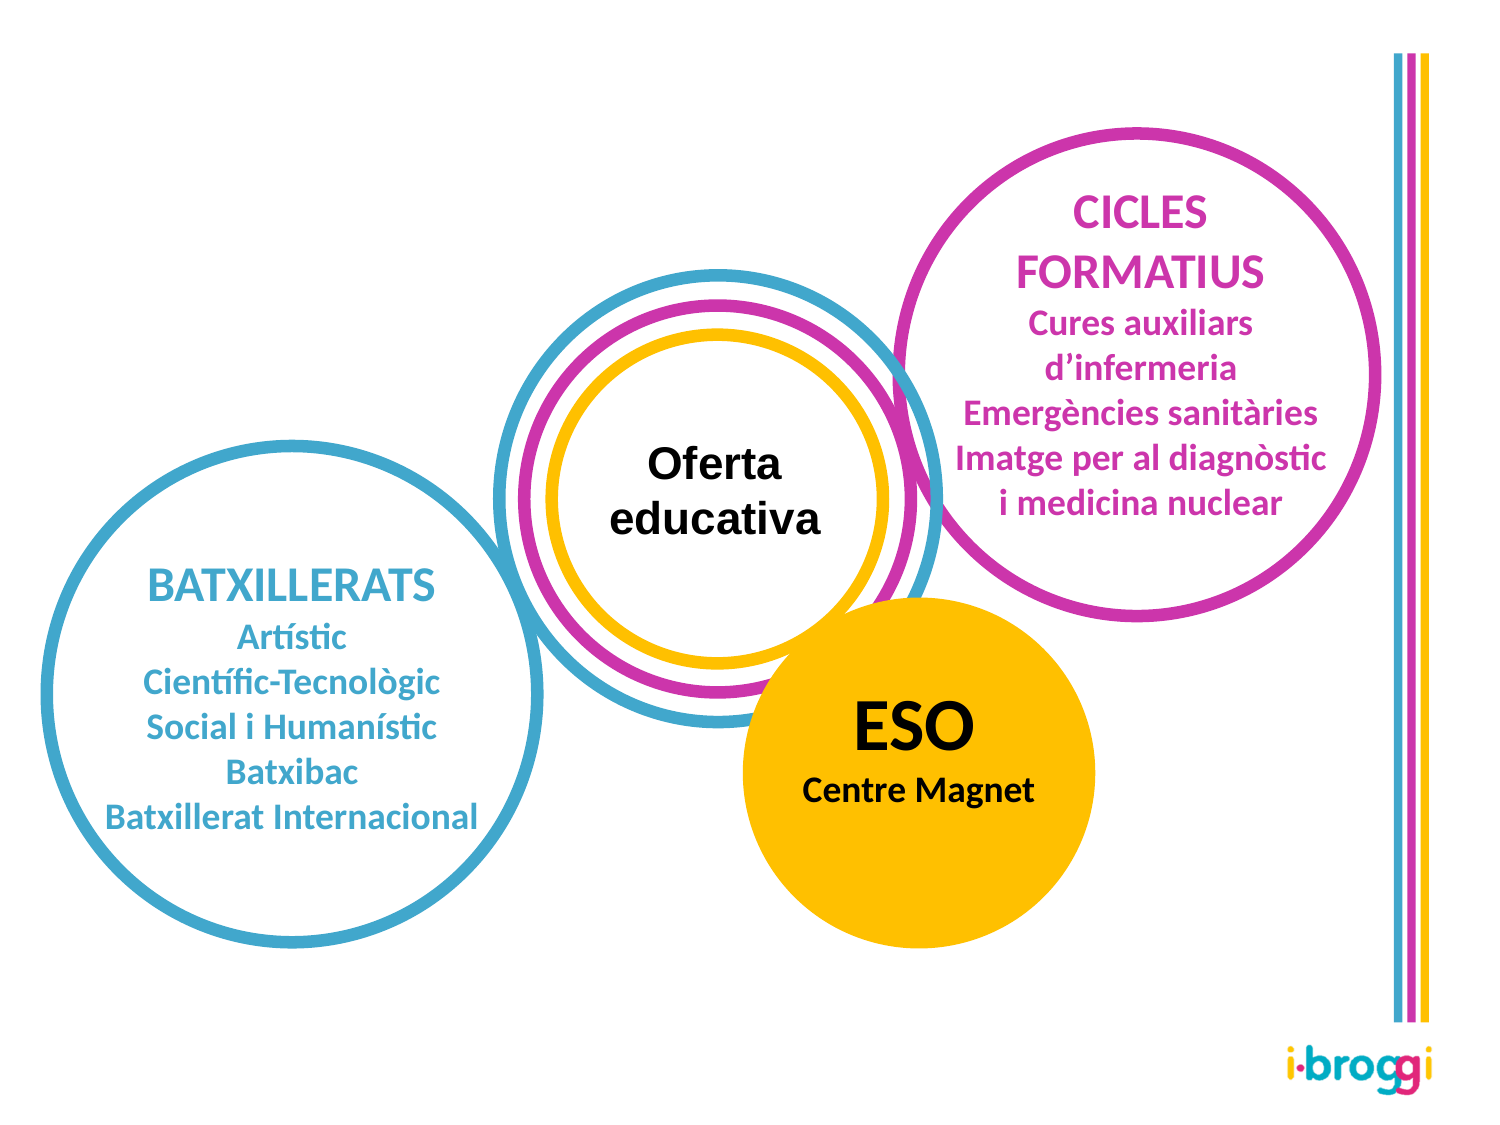

CICLES FORMATIUS
Cures auxiliars d’infermeria
Emergències sanitàries
Imatge per al diagnòstic i medicina nuclear

Oferta educativa

BATXILLERATS
Artístic
Científic-Tecnològic
Social i Humanístic
Batxibac
Batxillerat Internacional

ESO
Centre Magnet